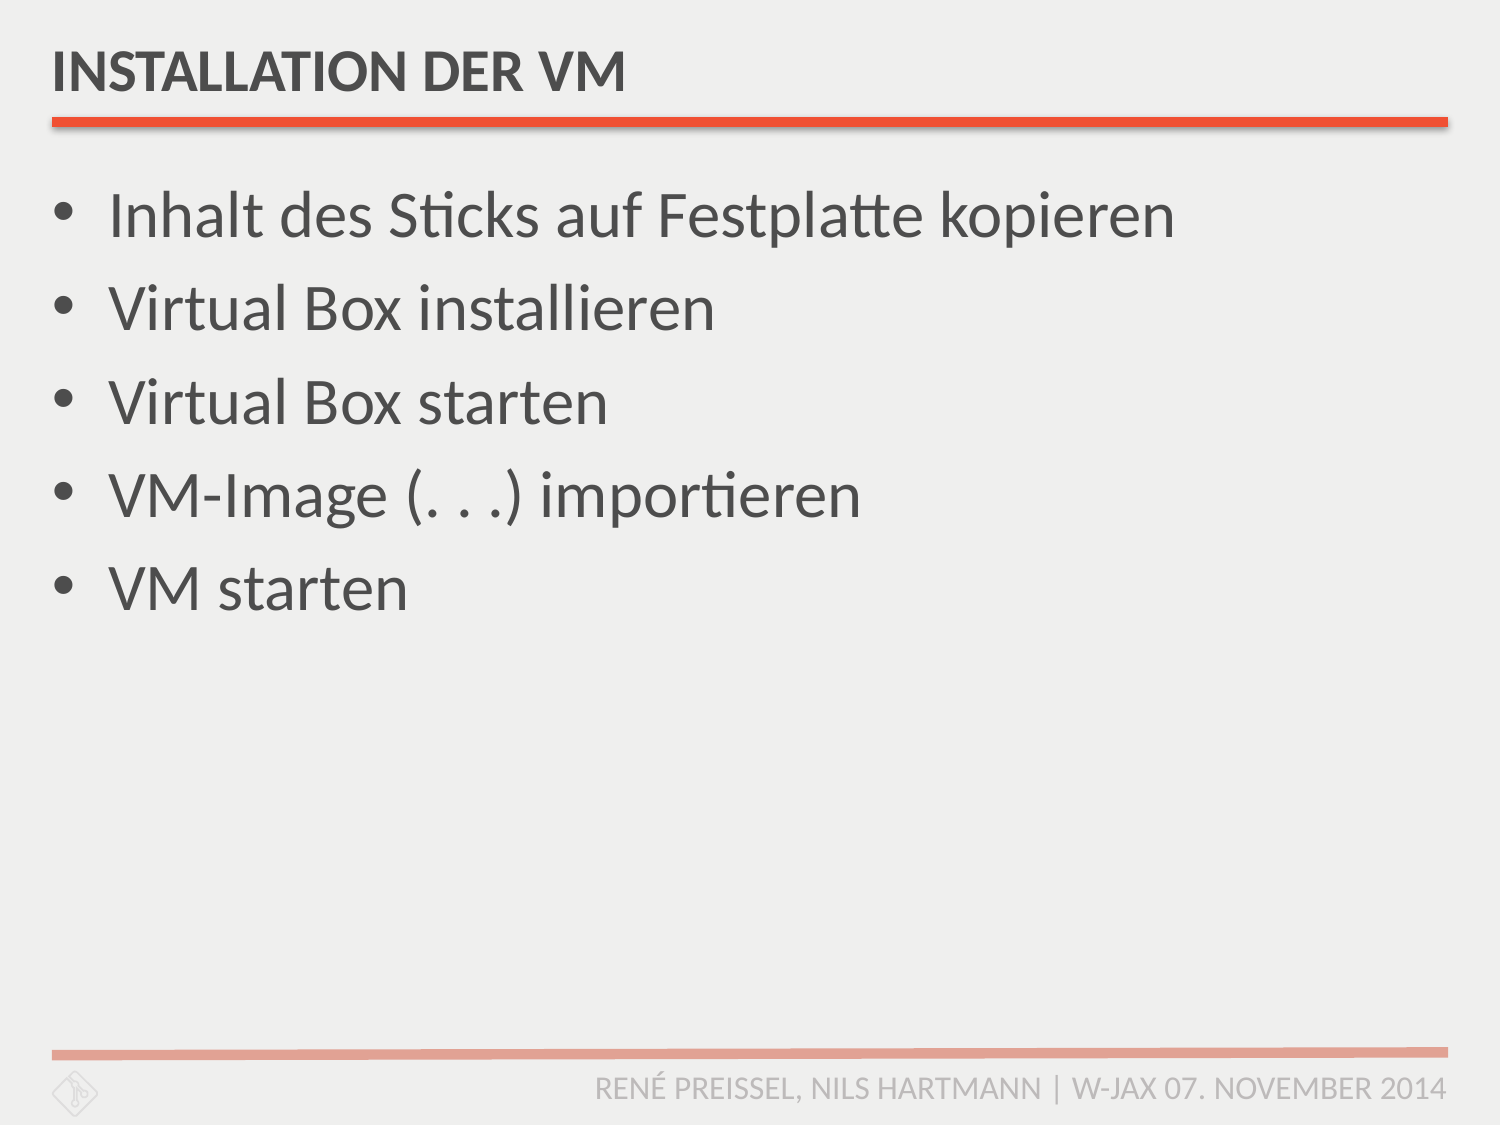

# INSTALLATION DER VM
Inhalt des Sticks auf Festplatte kopieren
Virtual Box installieren
Virtual Box starten
VM-Image (. . .) importieren
VM starten